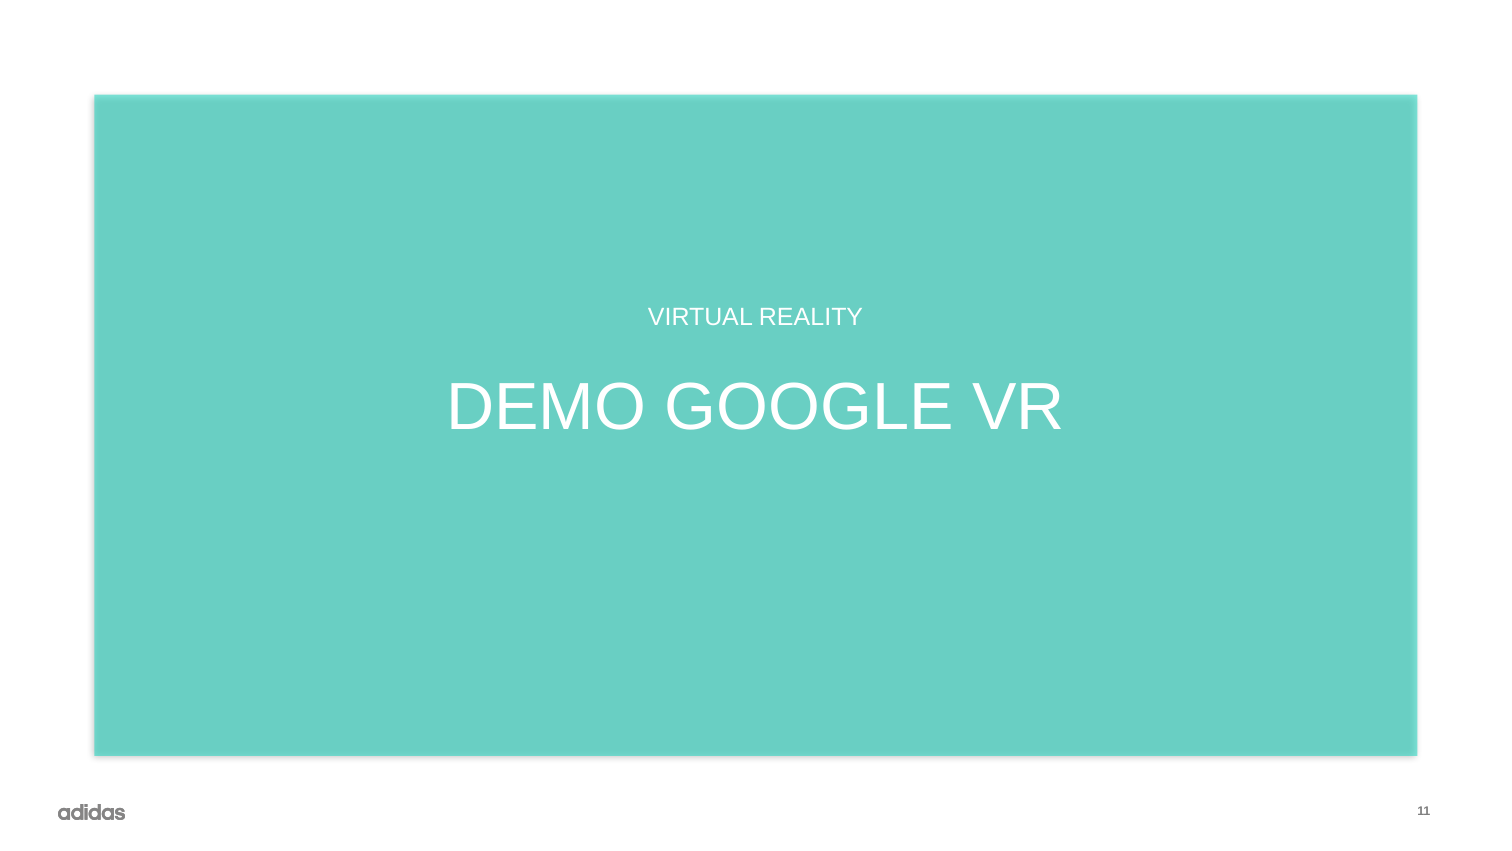

Virtual reality
# Demo google vr
11